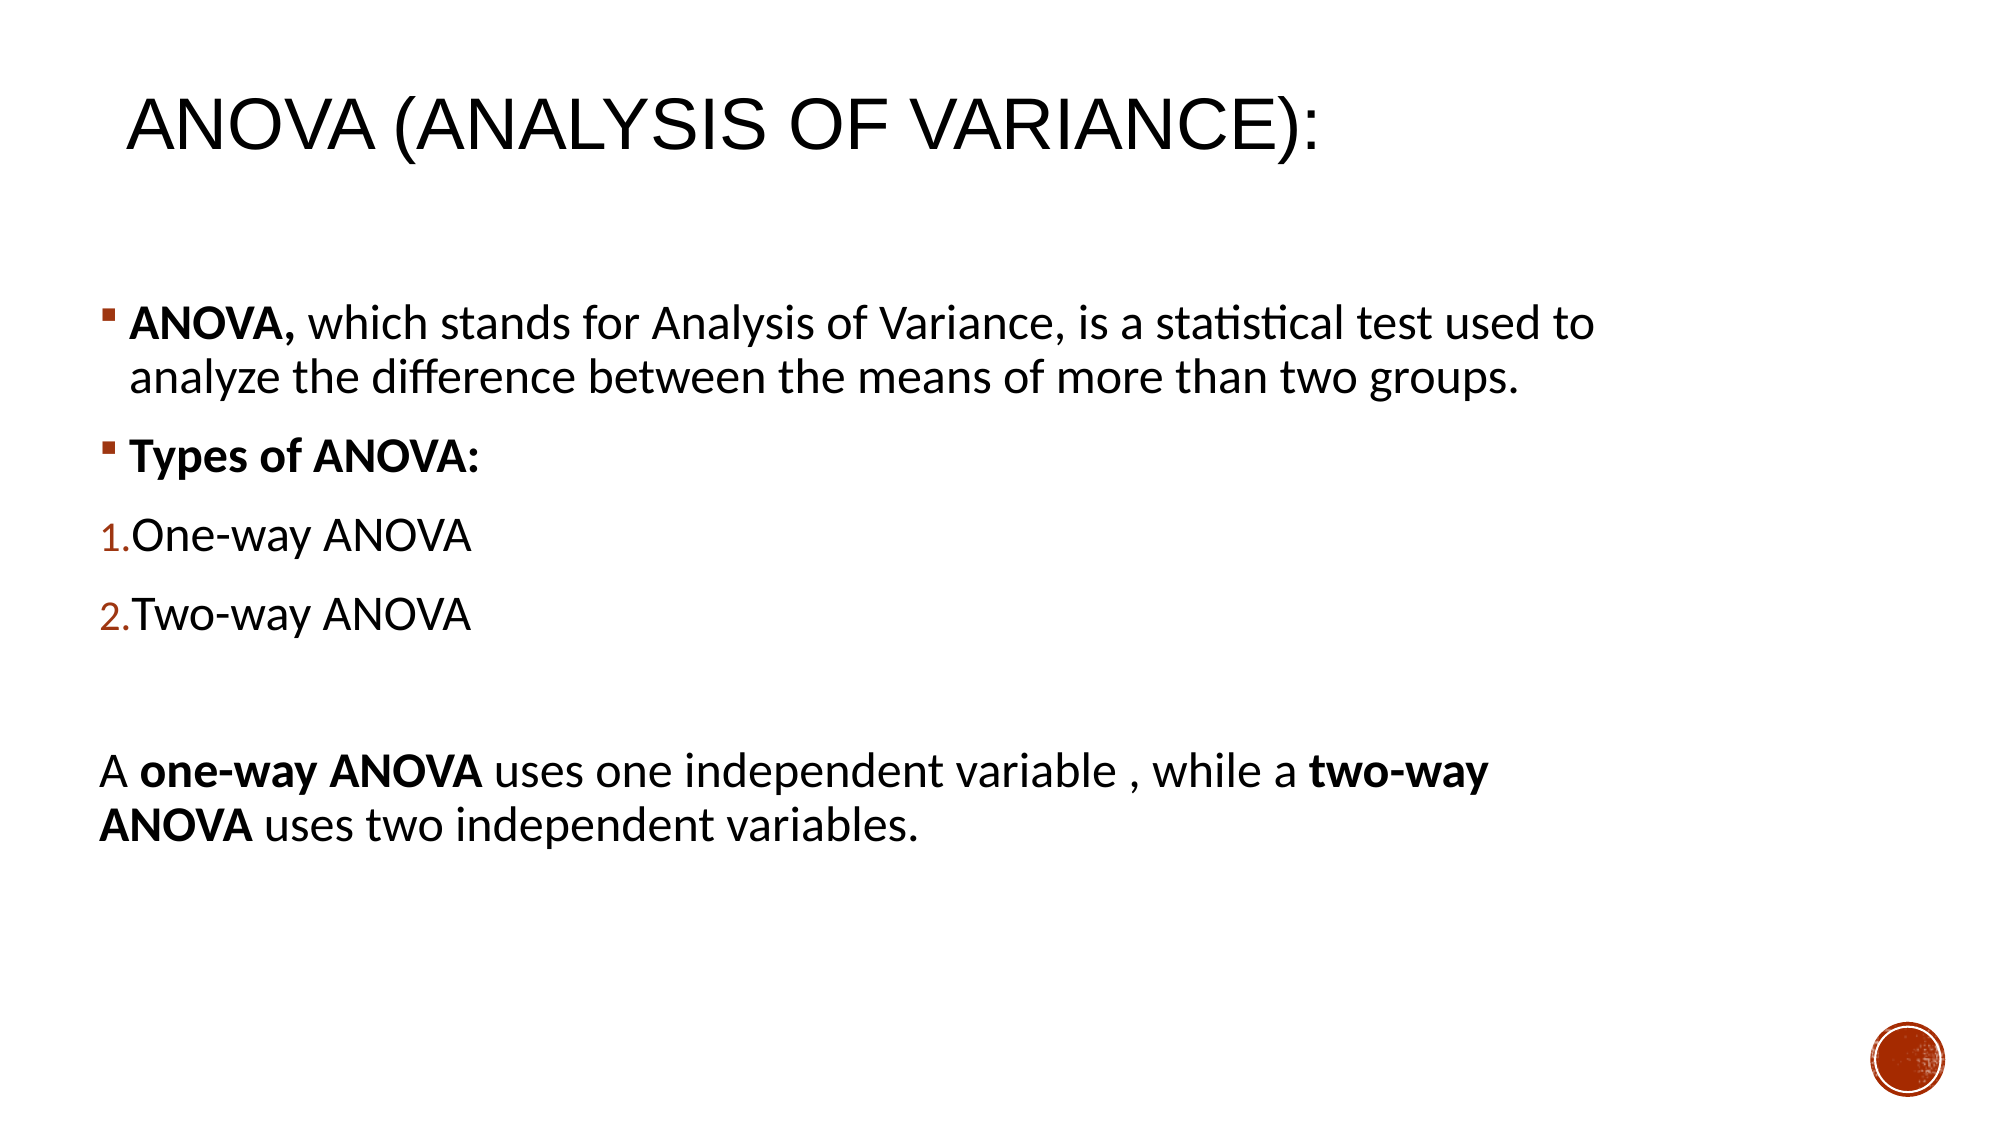

# ANOVA (Analysis of Variance):

ANOVA, which stands for Analysis of Variance, is a statistical test used to analyze the difference between the means of more than two groups.
Types of ANOVA:
One-way ANOVA
Two-way ANOVA

A one-way ANOVA uses one independent variable , while a two-way ANOVA uses two independent variables.